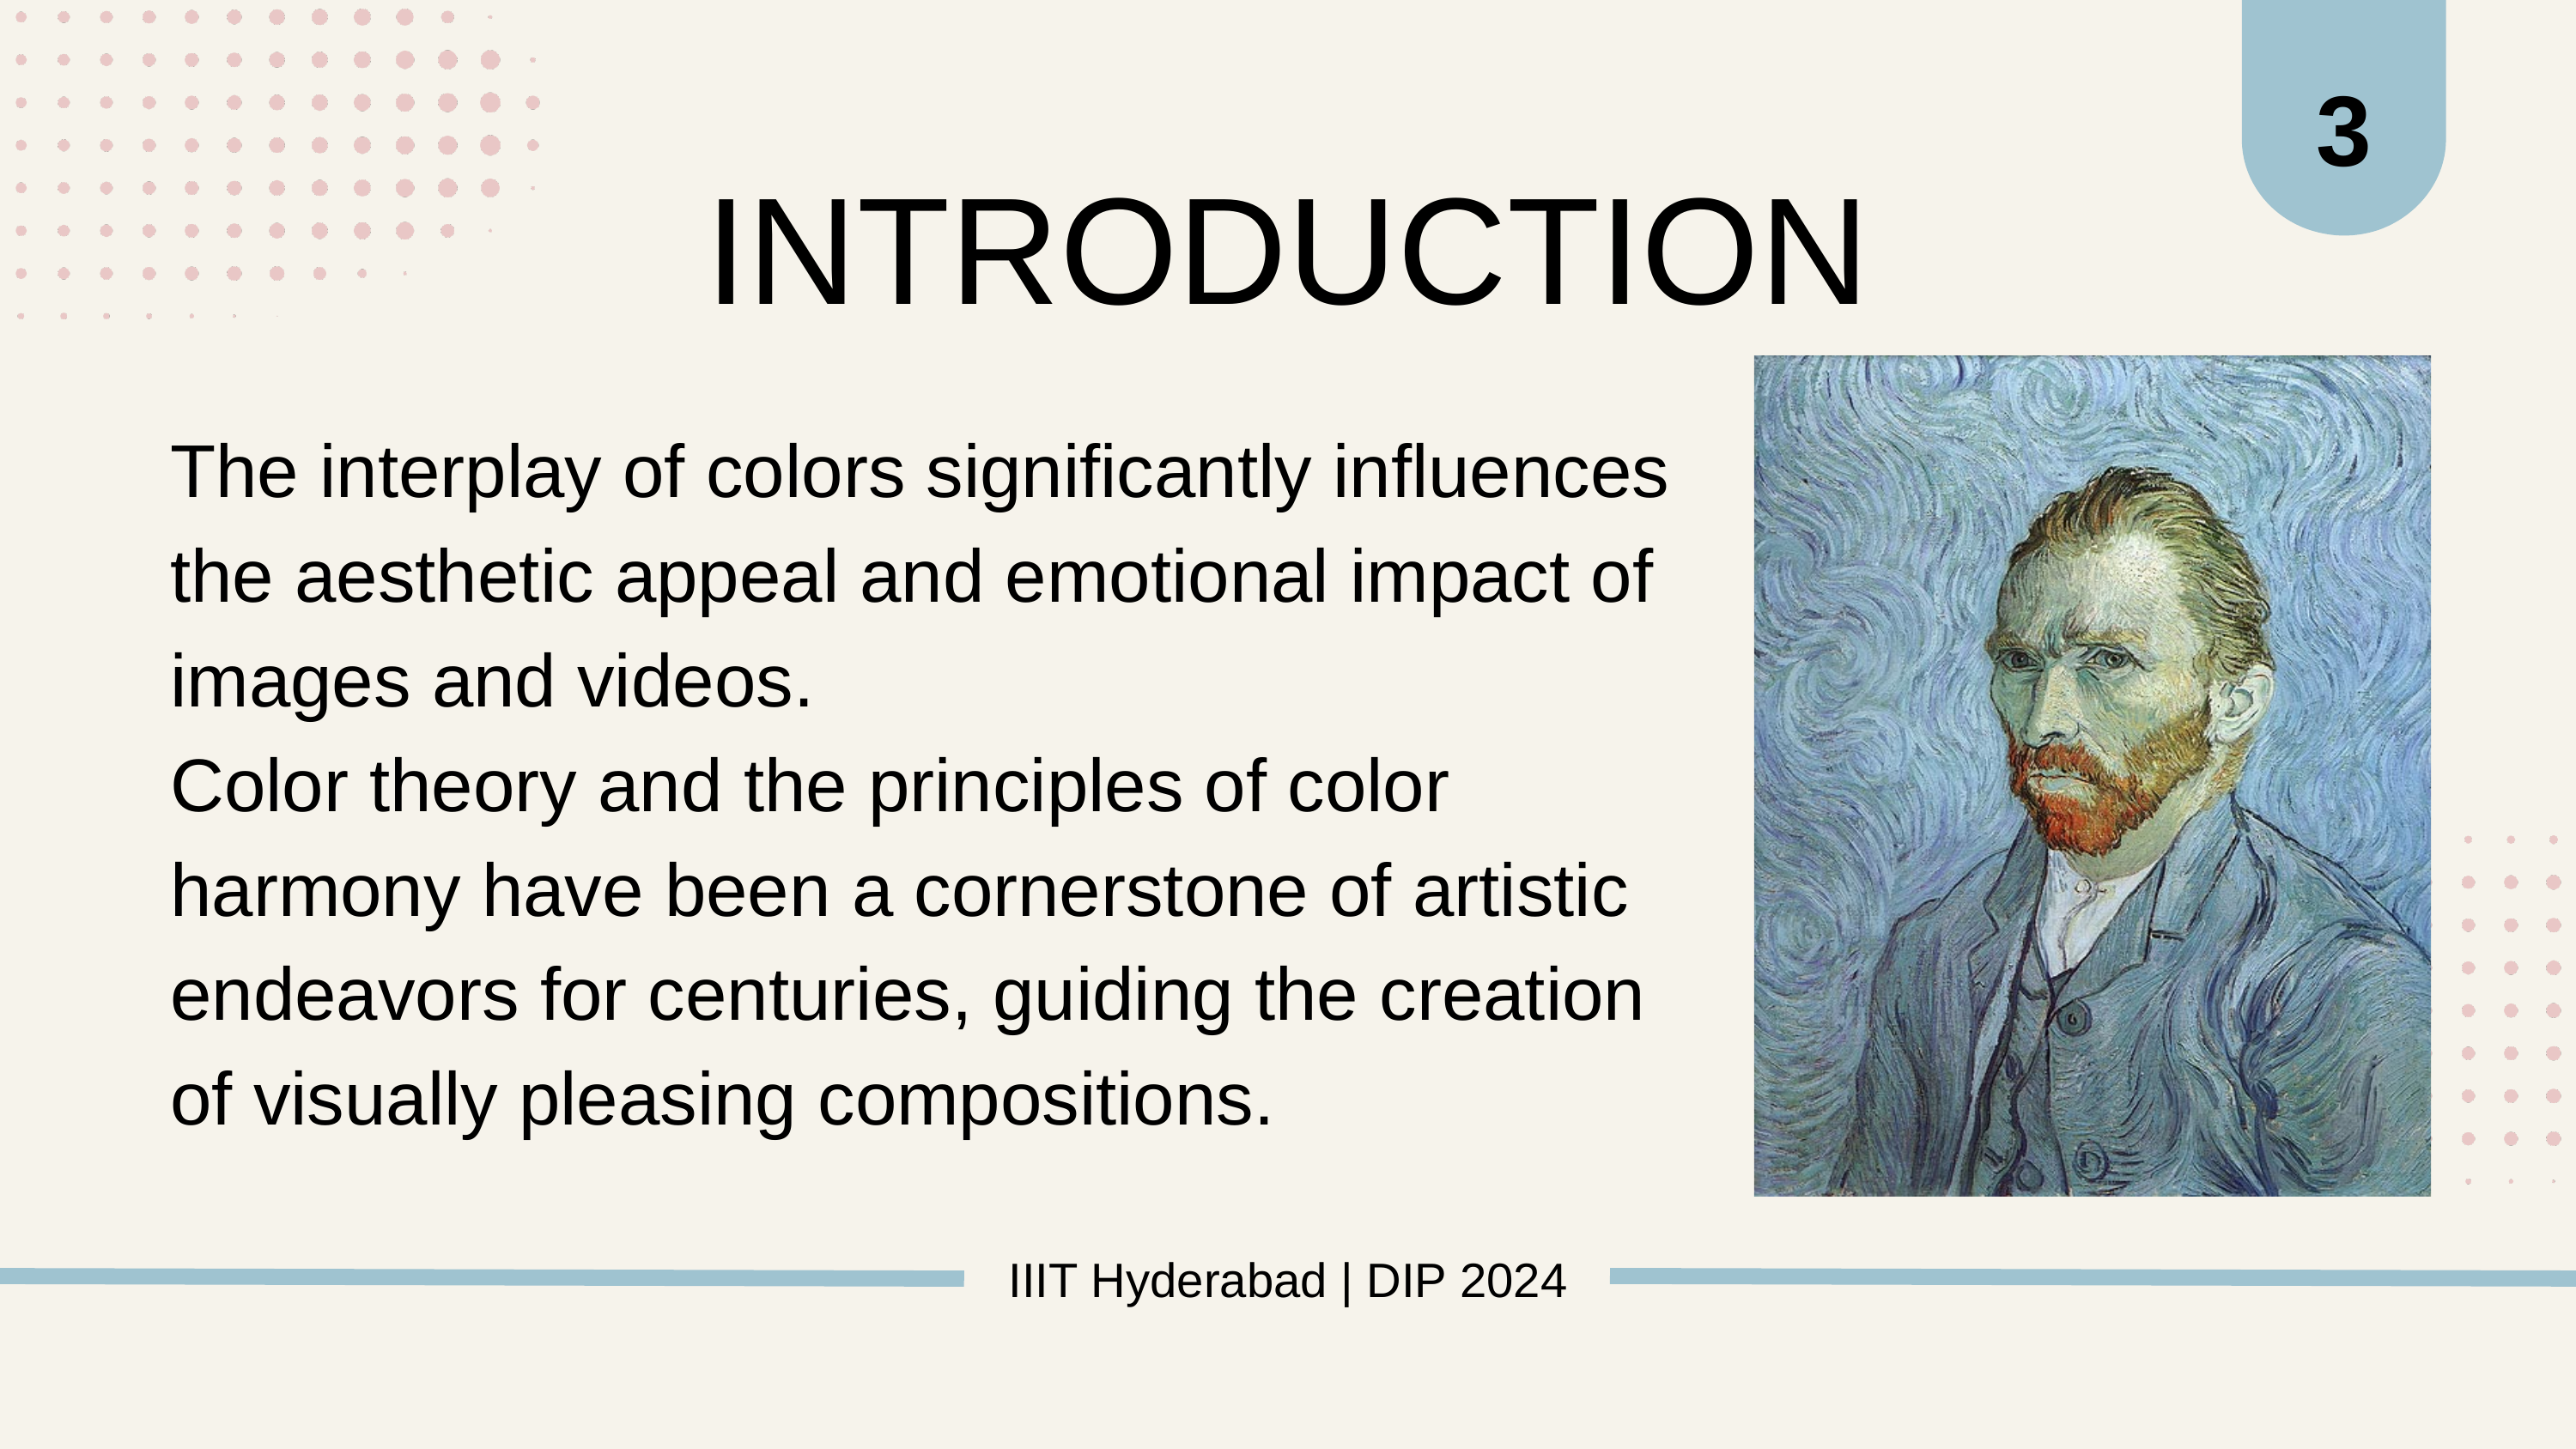

3

INTRODUCTION

The interplay of colors significantly influences the aesthetic appeal and emotional impact of images and videos.
Color theory and the principles of color harmony have been a cornerstone of artistic endeavors for centuries, guiding the creation of visually pleasing compositions.

IIIT Hyderabad | DIP 2024